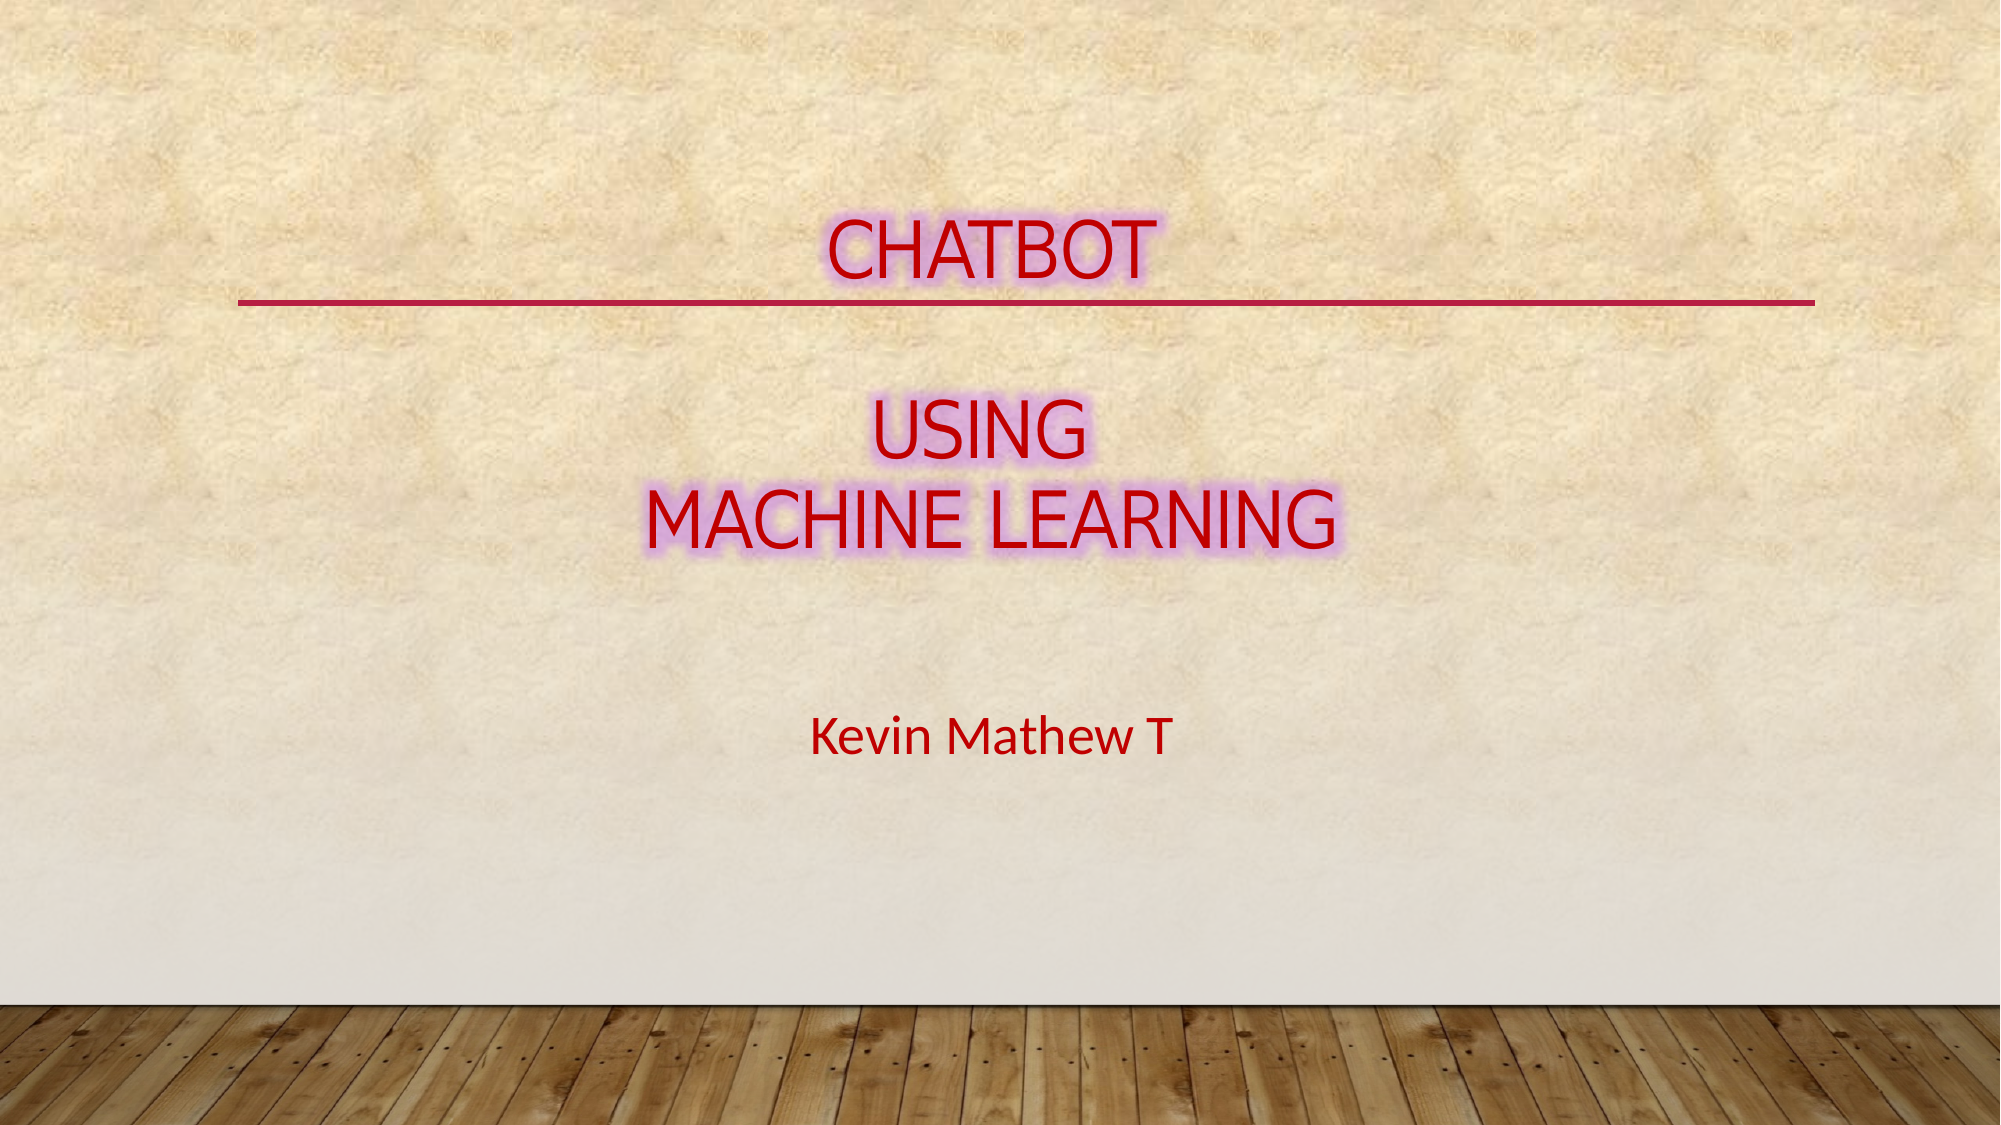

Chatbot

Using
Machine Learning

Kevin Mathew T